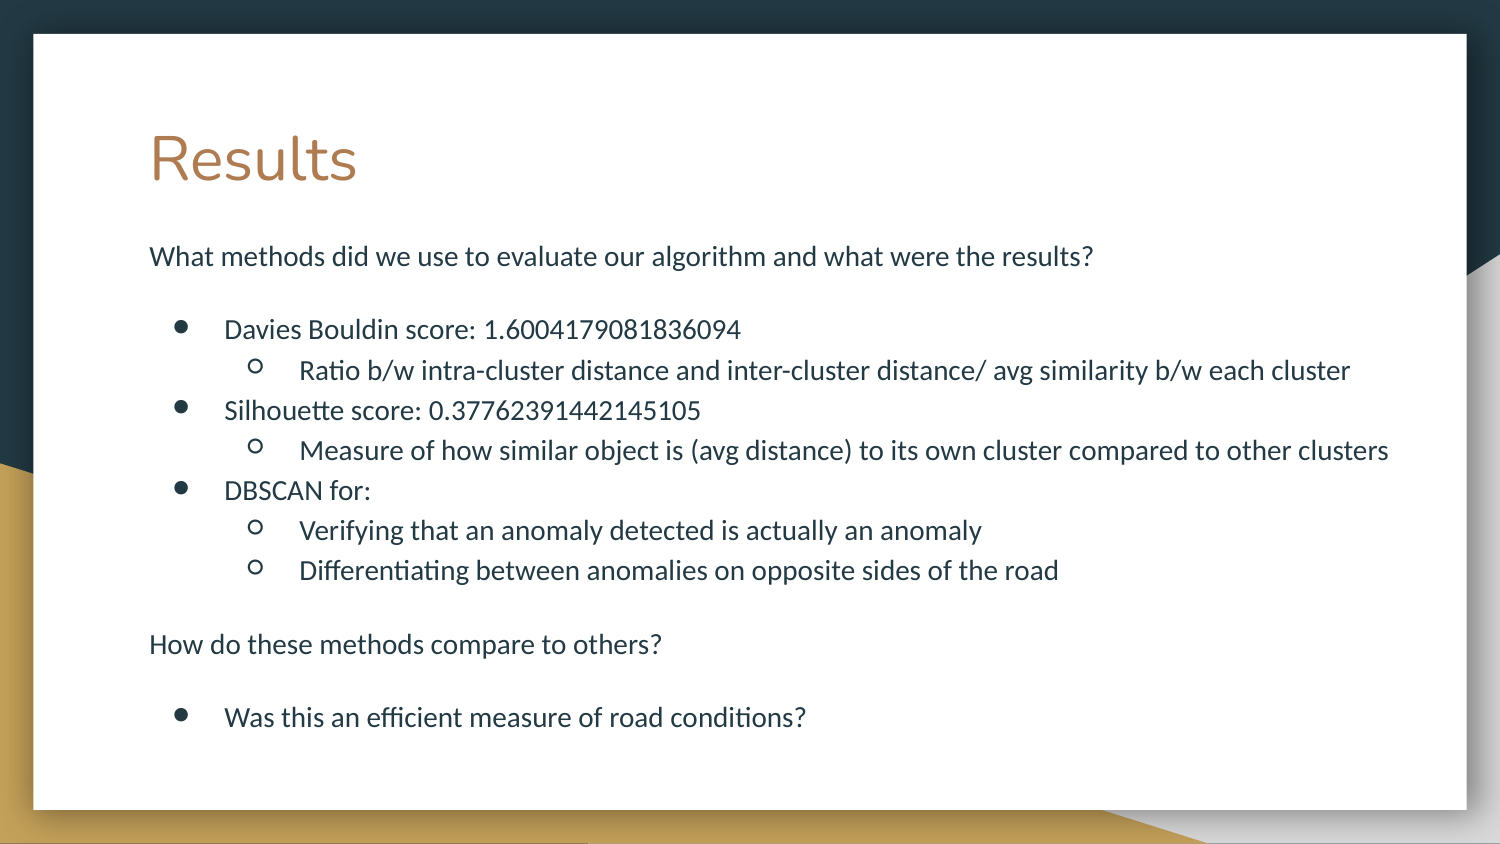

# Results
What methods did we use to evaluate our algorithm and what were the results?
Davies Bouldin score: 1.6004179081836094
Ratio b/w intra-cluster distance and inter-cluster distance/ avg similarity b/w each cluster
Silhouette score: 0.37762391442145105
Measure of how similar object is (avg distance) to its own cluster compared to other clusters
DBSCAN for:
Verifying that an anomaly detected is actually an anomaly
Differentiating between anomalies on opposite sides of the road
How do these methods compare to others?
Was this an efficient measure of road conditions?